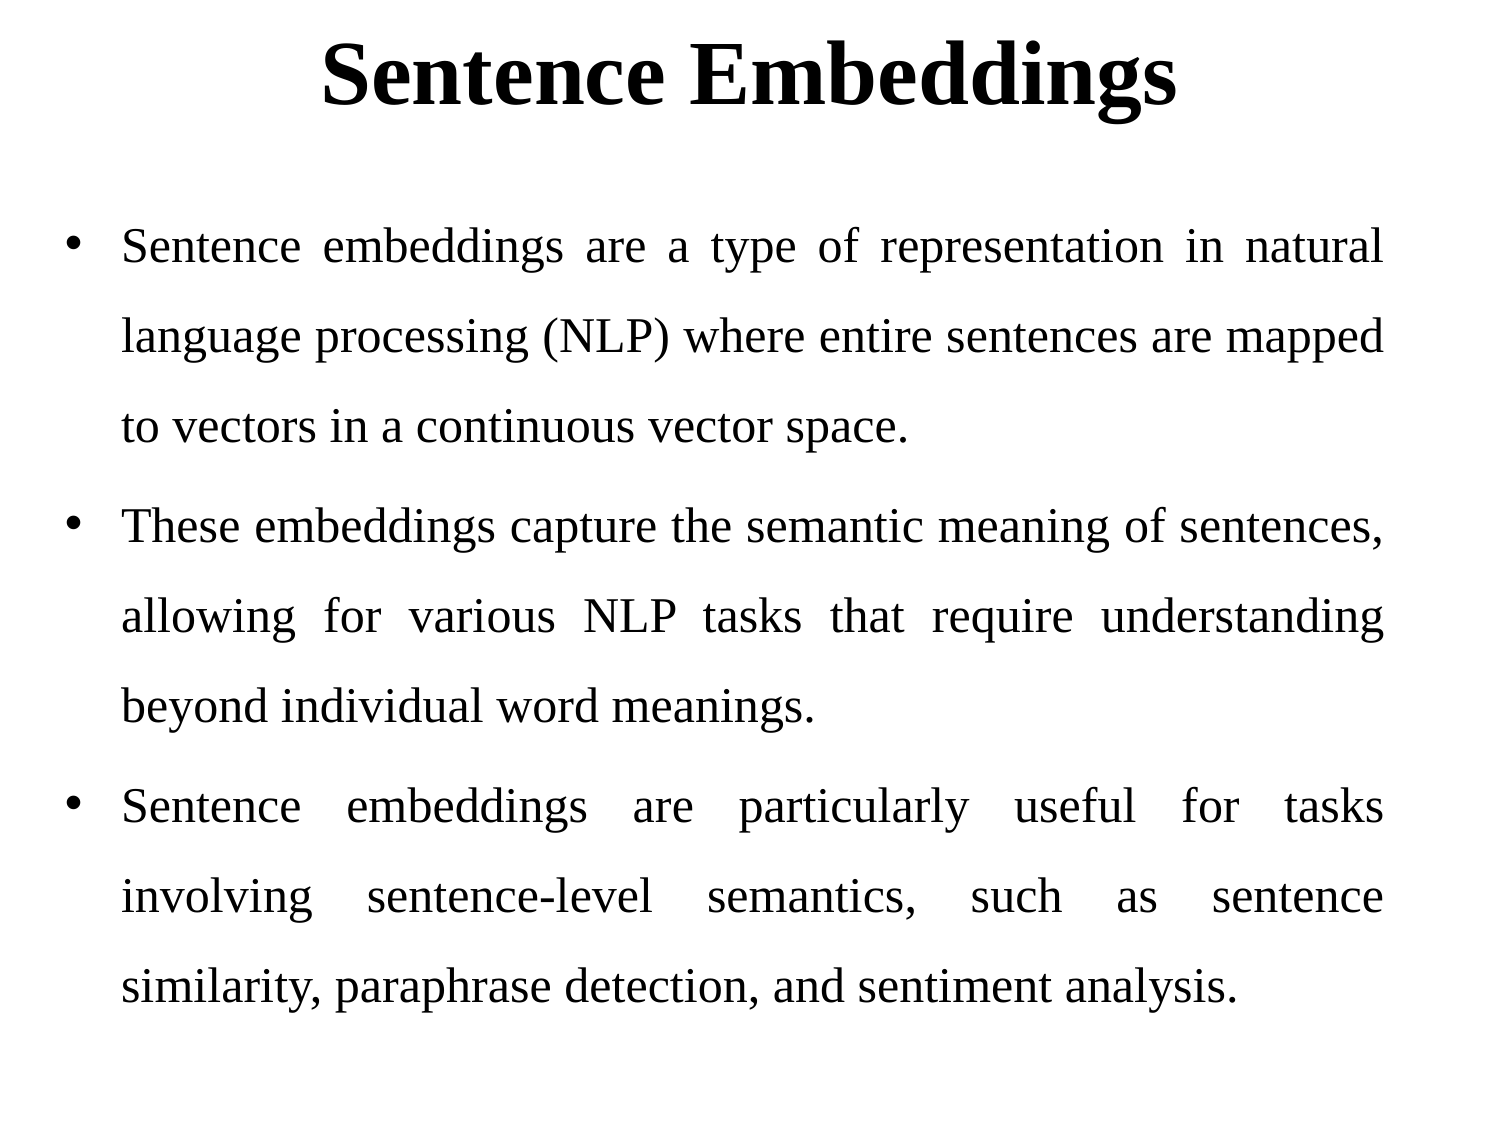

# Sentence Embeddings
Sentence embeddings are a type of representation in natural language processing (NLP) where entire sentences are mapped to vectors in a continuous vector space.
These embeddings capture the semantic meaning of sentences, allowing for various NLP tasks that require understanding beyond individual word meanings.
Sentence embeddings are particularly useful for tasks involving sentence-level semantics, such as sentence similarity, paraphrase detection, and sentiment analysis.